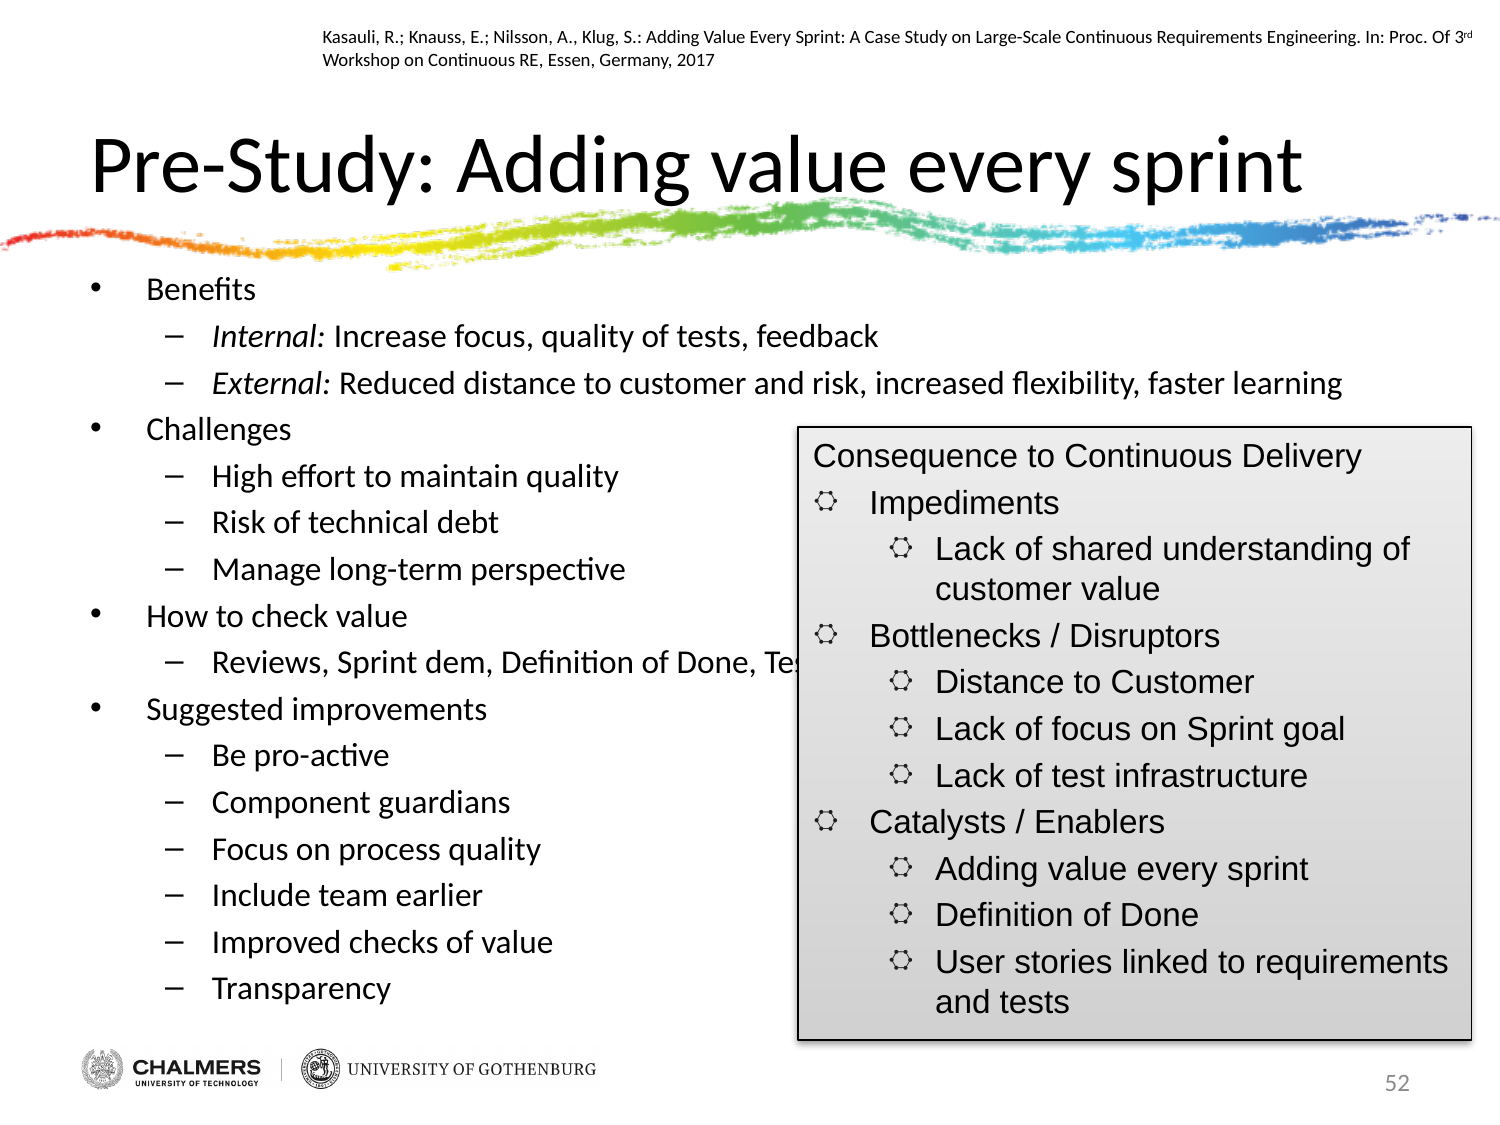

Kasauli, R.; Knauss, E.; Nilsson, A., Klug, S.: Adding Value Every Sprint: A Case Study on Large-Scale Continuous Requirements Engineering. In: Proc. Of 3rd  Workshop on Continuous RE, Essen, Germany, 2017

# Pre-Study: Adding value every sprint
Benefits
Internal: Increase focus, quality of tests, feedback
External: Reduced distance to customer and risk, increased flexibility, faster learning
Challenges
High effort to maintain quality
Risk of technical debt
Manage long-term perspective
How to check value
Reviews, Sprint dem, Definition of Done, Testing
Suggested improvements
Be pro-active
Component guardians
Focus on process quality
Include team earlier
Improved checks of value
Transparency
Consequence to Continuous Delivery
Impediments
Lack of shared understanding of customer value
Bottlenecks / Disruptors
Distance to Customer
Lack of focus on Sprint goal
Lack of test infrastructure
Catalysts / Enablers
Adding value every sprint
Definition of Done
User stories linked to requirements and tests

52